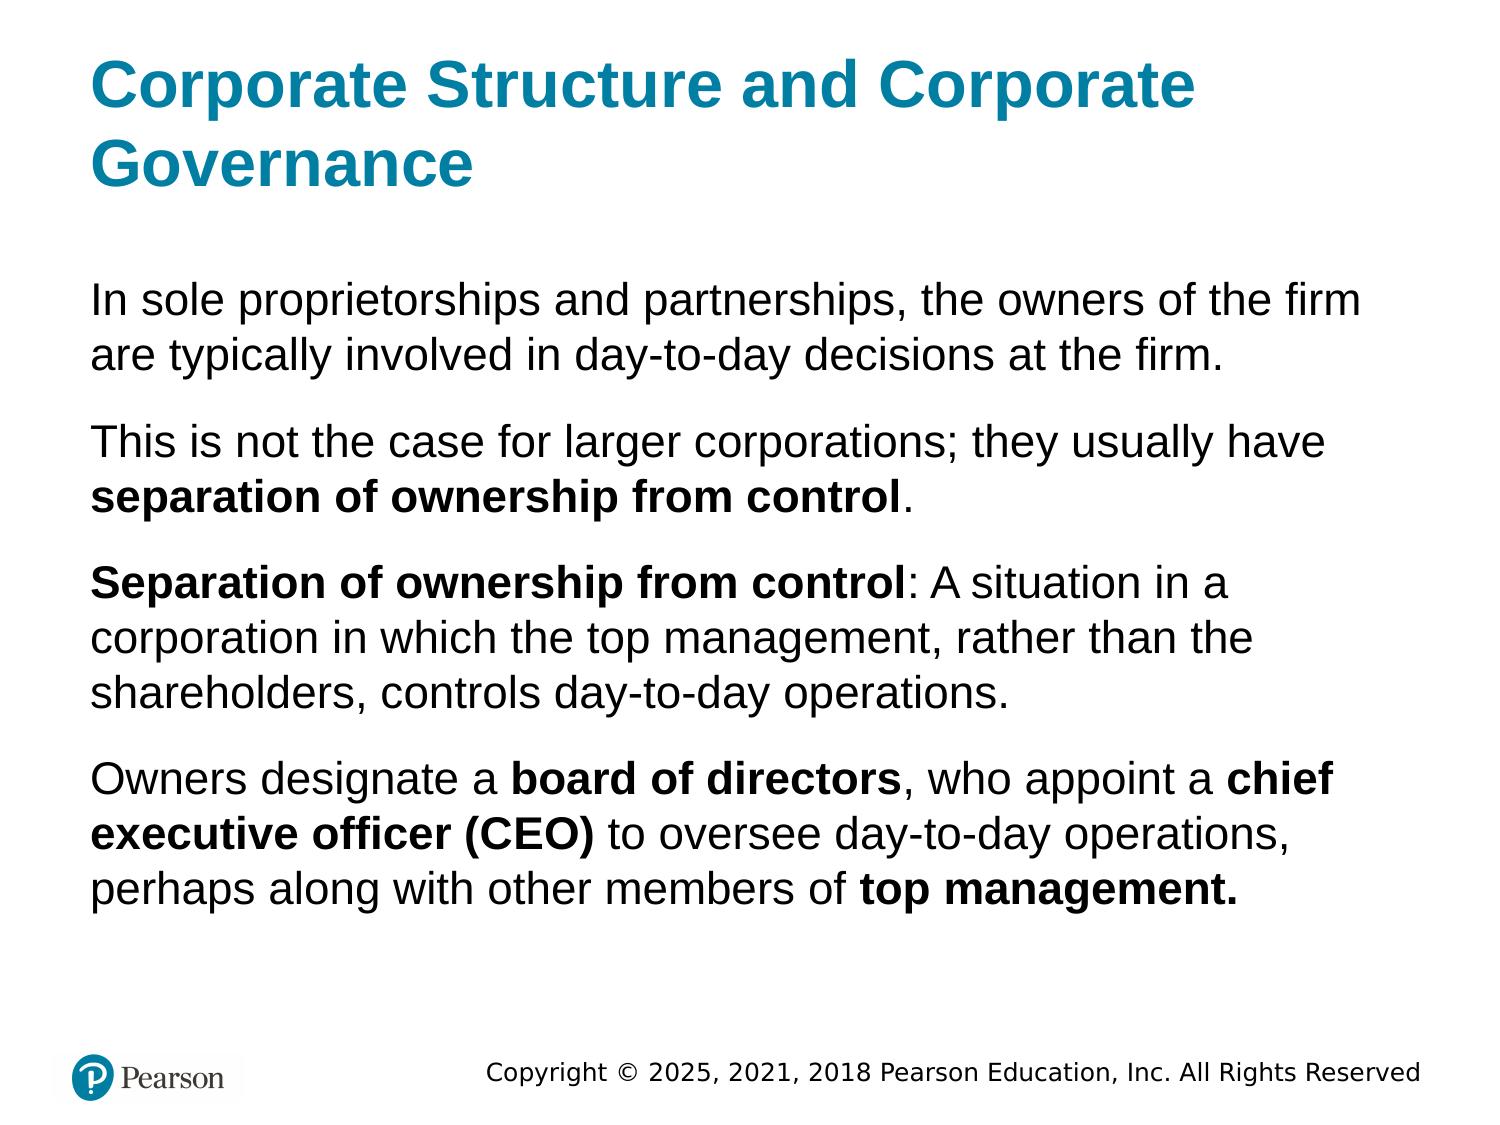

# Corporate Structure and Corporate Governance
In sole proprietorships and partnerships, the owners of the firm are typically involved in day-to-day decisions at the firm.
This is not the case for larger corporations; they usually have separation of ownership from control.
Separation of ownership from control: A situation in a corporation in which the top management, rather than the shareholders, controls day-to-day operations.
Owners designate a board of directors, who appoint a chief executive officer (C E O) to oversee day-to-day operations, perhaps along with other members of top management.